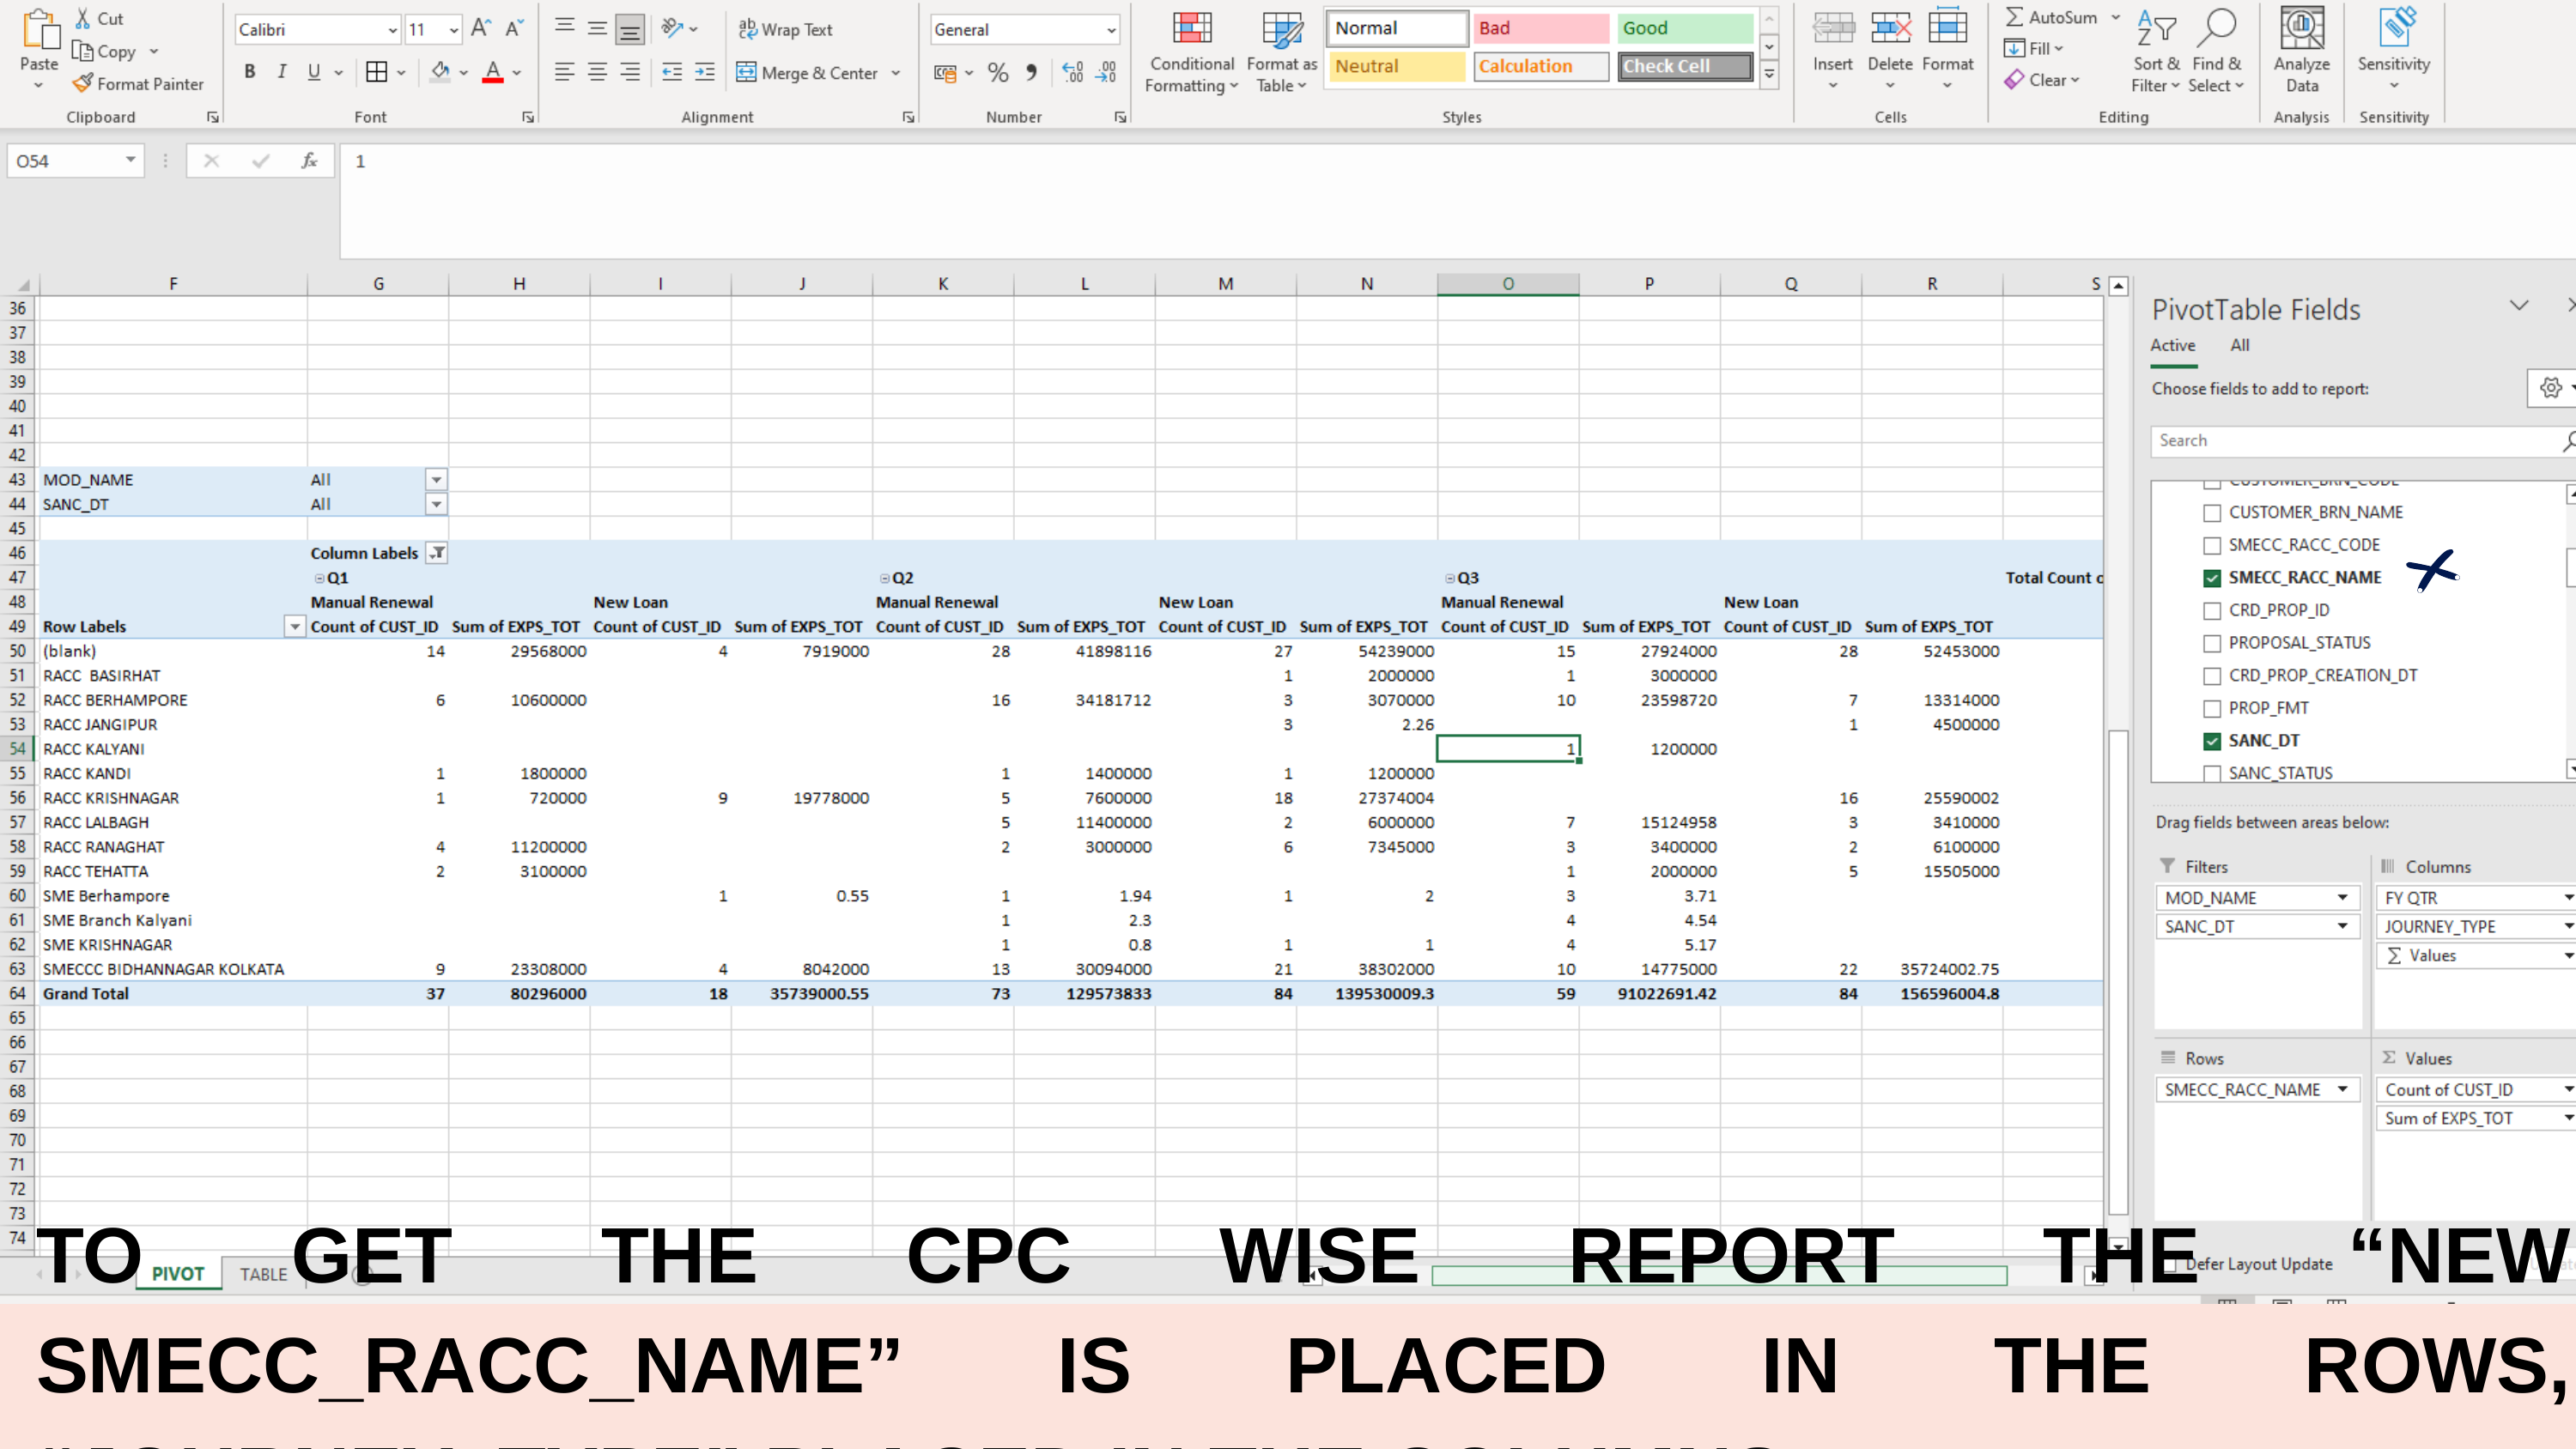

TO GET THE CPC WISE REPORT THE “NEW SMECC_RACC_NAME” IS PLACED IN THE ROWS, “JOURNEY_TYPE” PLACED IN THE COLUMNS.